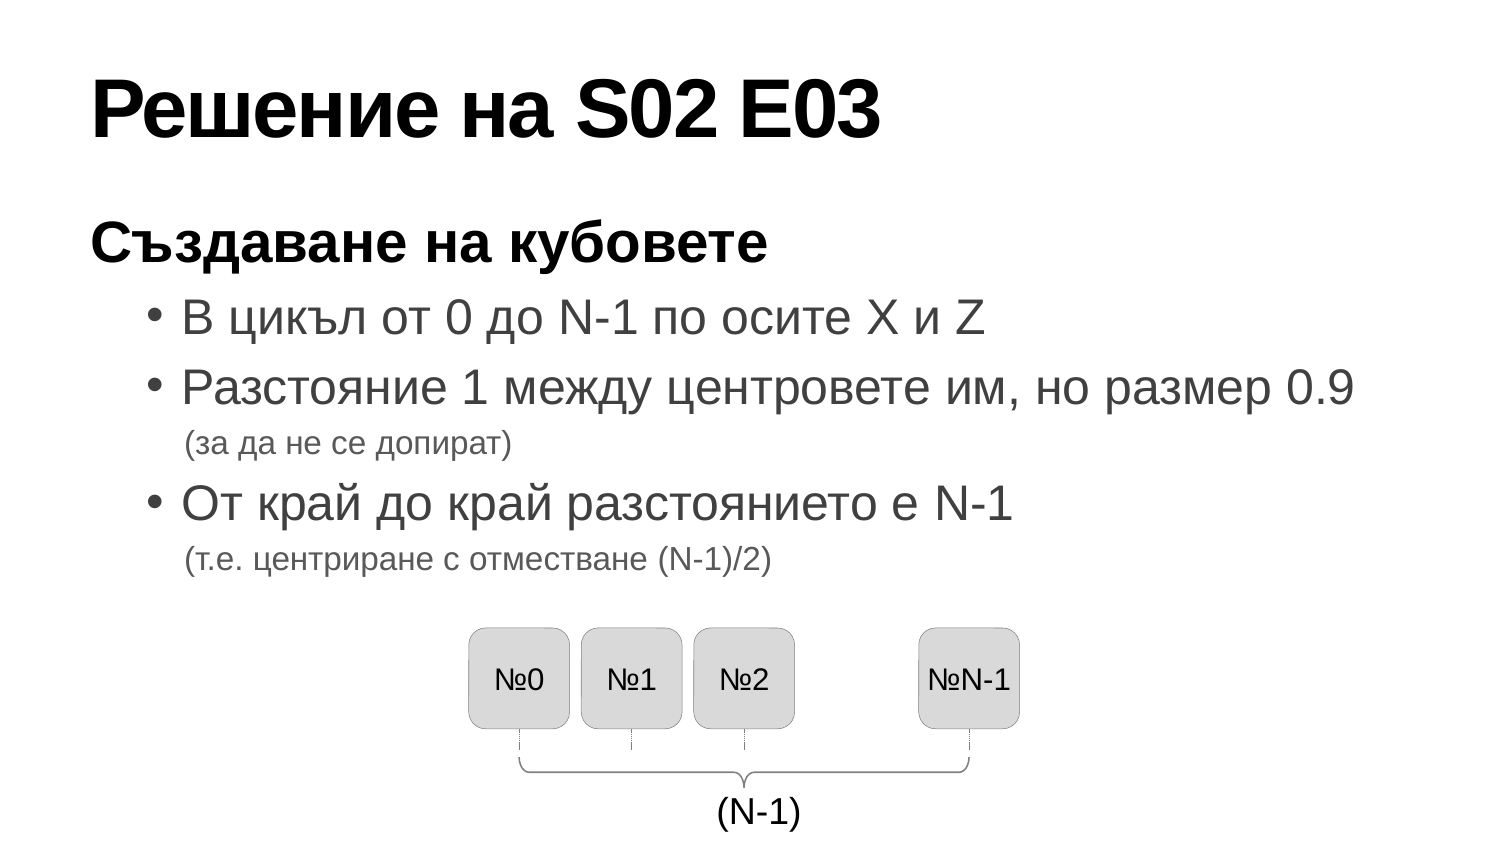

# Решение на S02 E03
Създаване на кубовете
В цикъл от 0 до N-1 по осите X и Z
Разстояние 1 между центровете им, но размер 0.9
(за да не се допират)
От край до край разстоянието е N-1
(т.е. центриране с отместване (N-1)/2)

№0
№1
№2
№N-1
(N-1)